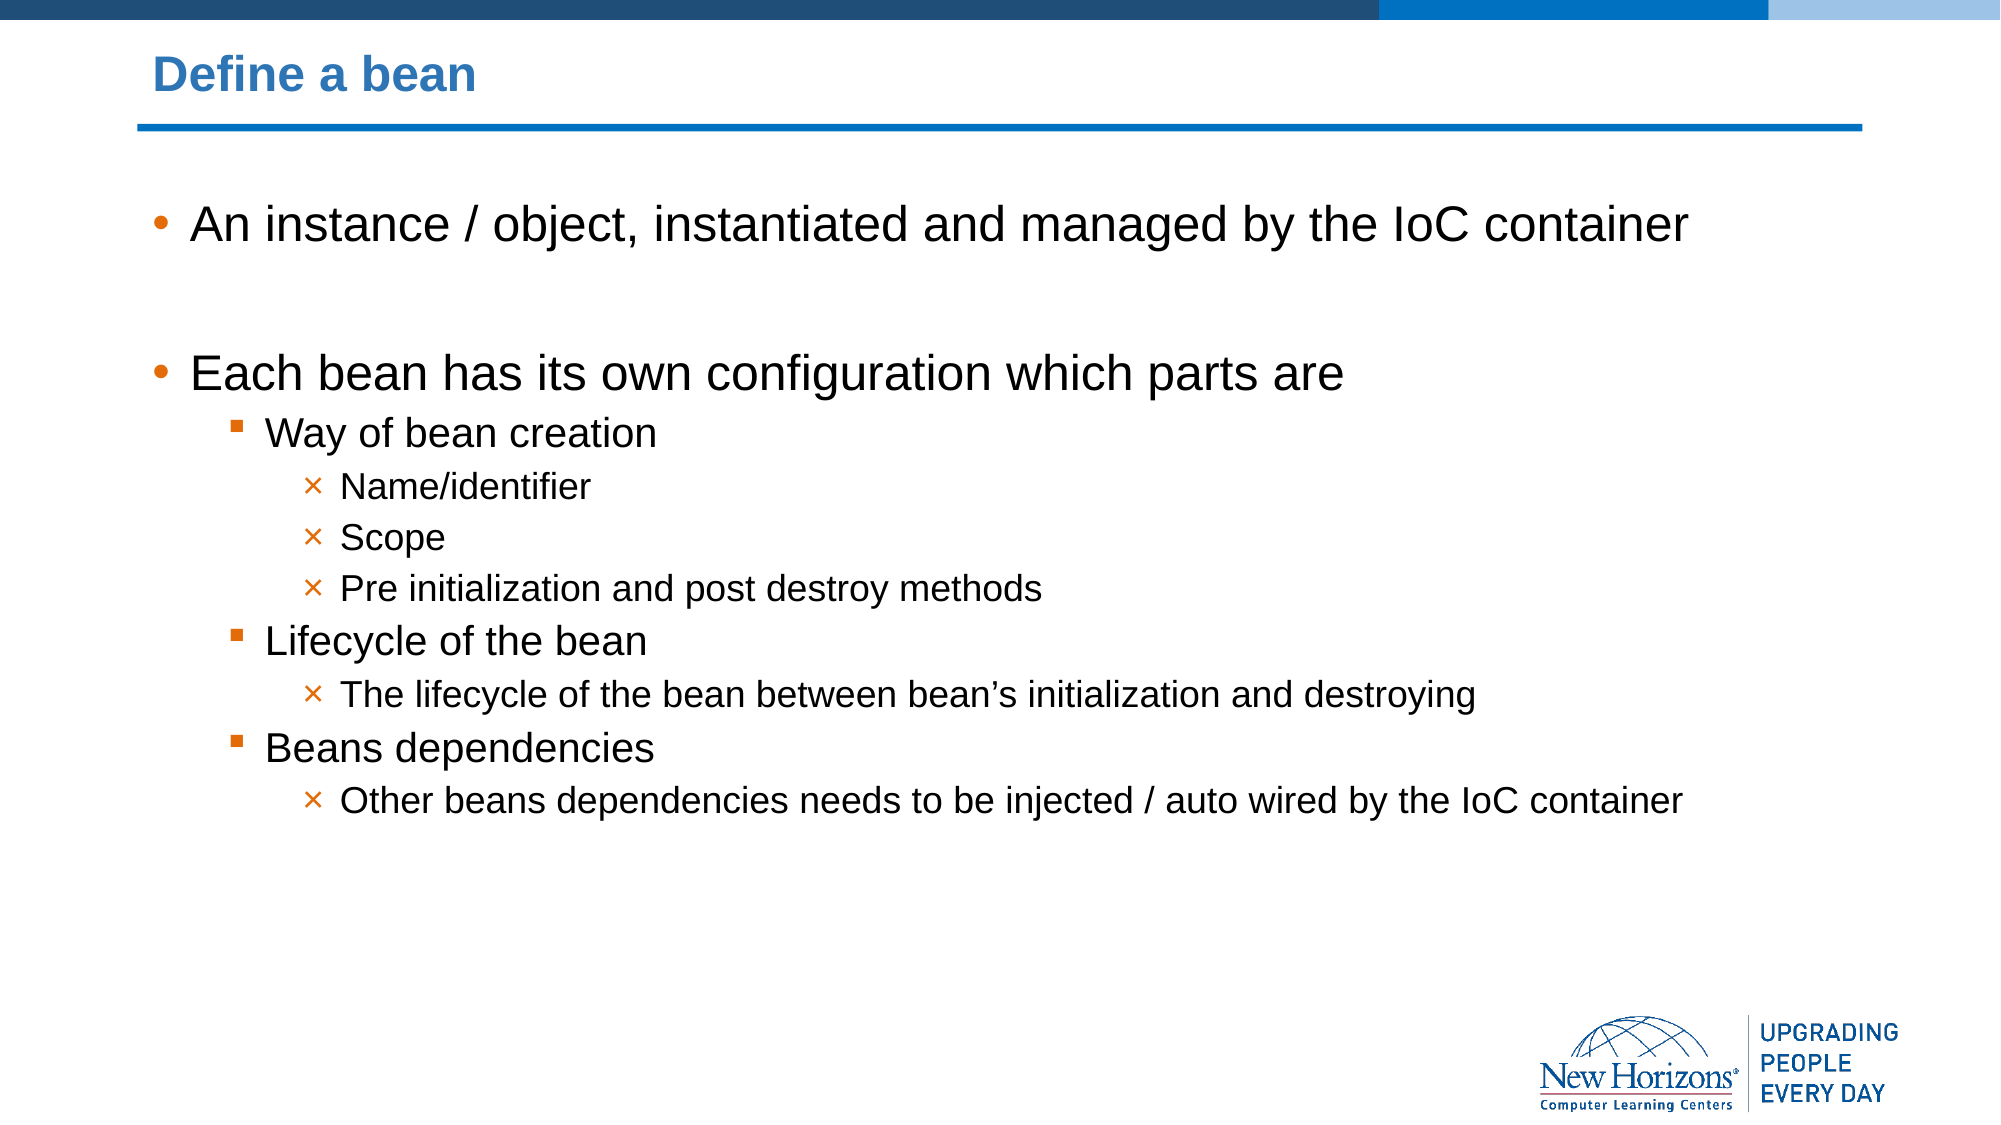

# Define a bean
An instance / object, instantiated and managed by the IoC container

Each bean has its own configuration which parts are
Way of bean creation
Name/identifier
Scope
Pre initialization and post destroy methods
Lifecycle of the bean
The lifecycle of the bean between bean’s initialization and destroying
Beans dependencies
Other beans dependencies needs to be injected / auto wired by the IoC container